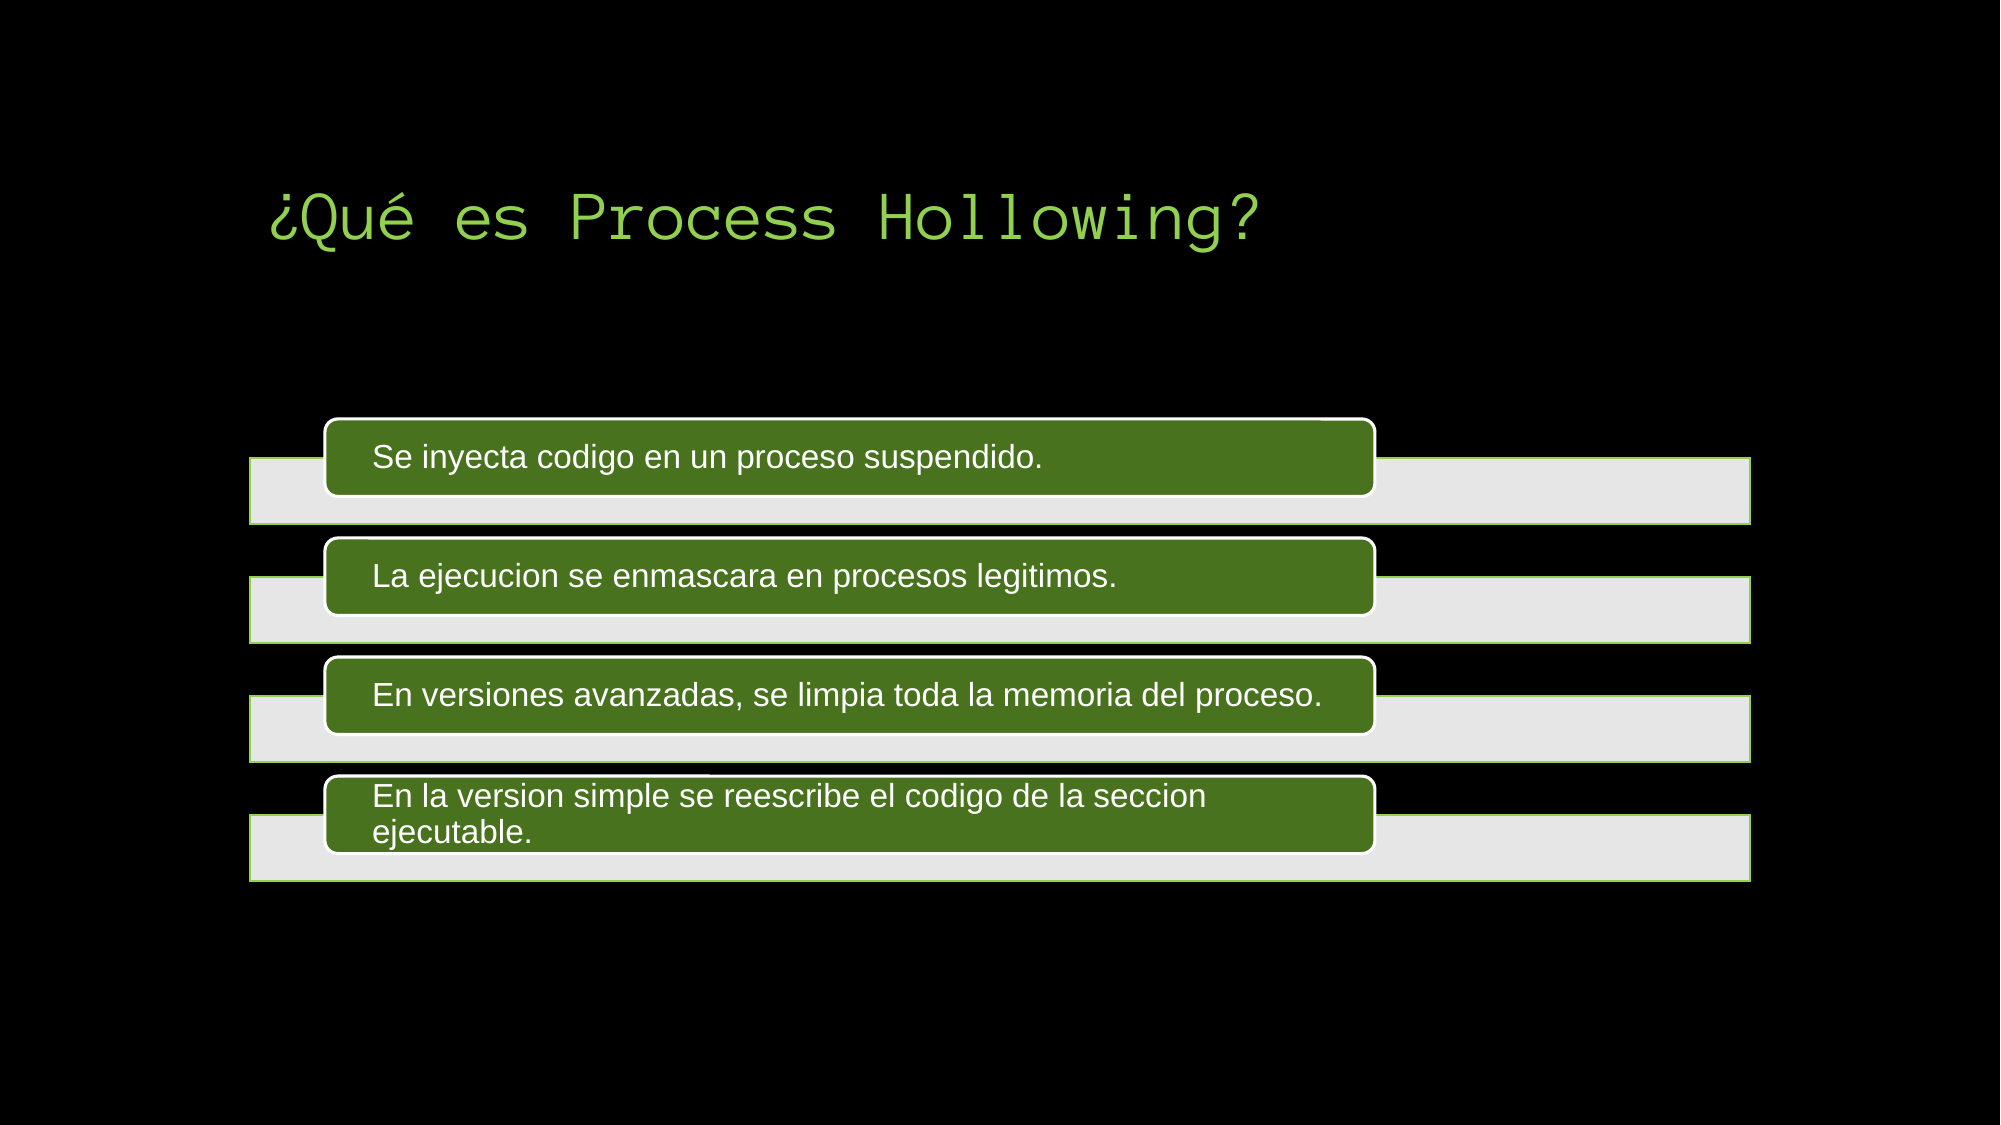

# ¿Qué es Process Hollowing?
Se inyecta codigo en un proceso suspendido.
La ejecucion se enmascara en procesos legitimos.
En versiones avanzadas, se limpia toda la memoria del proceso.
En la version simple se reescribe el codigo de la seccion ejecutable.